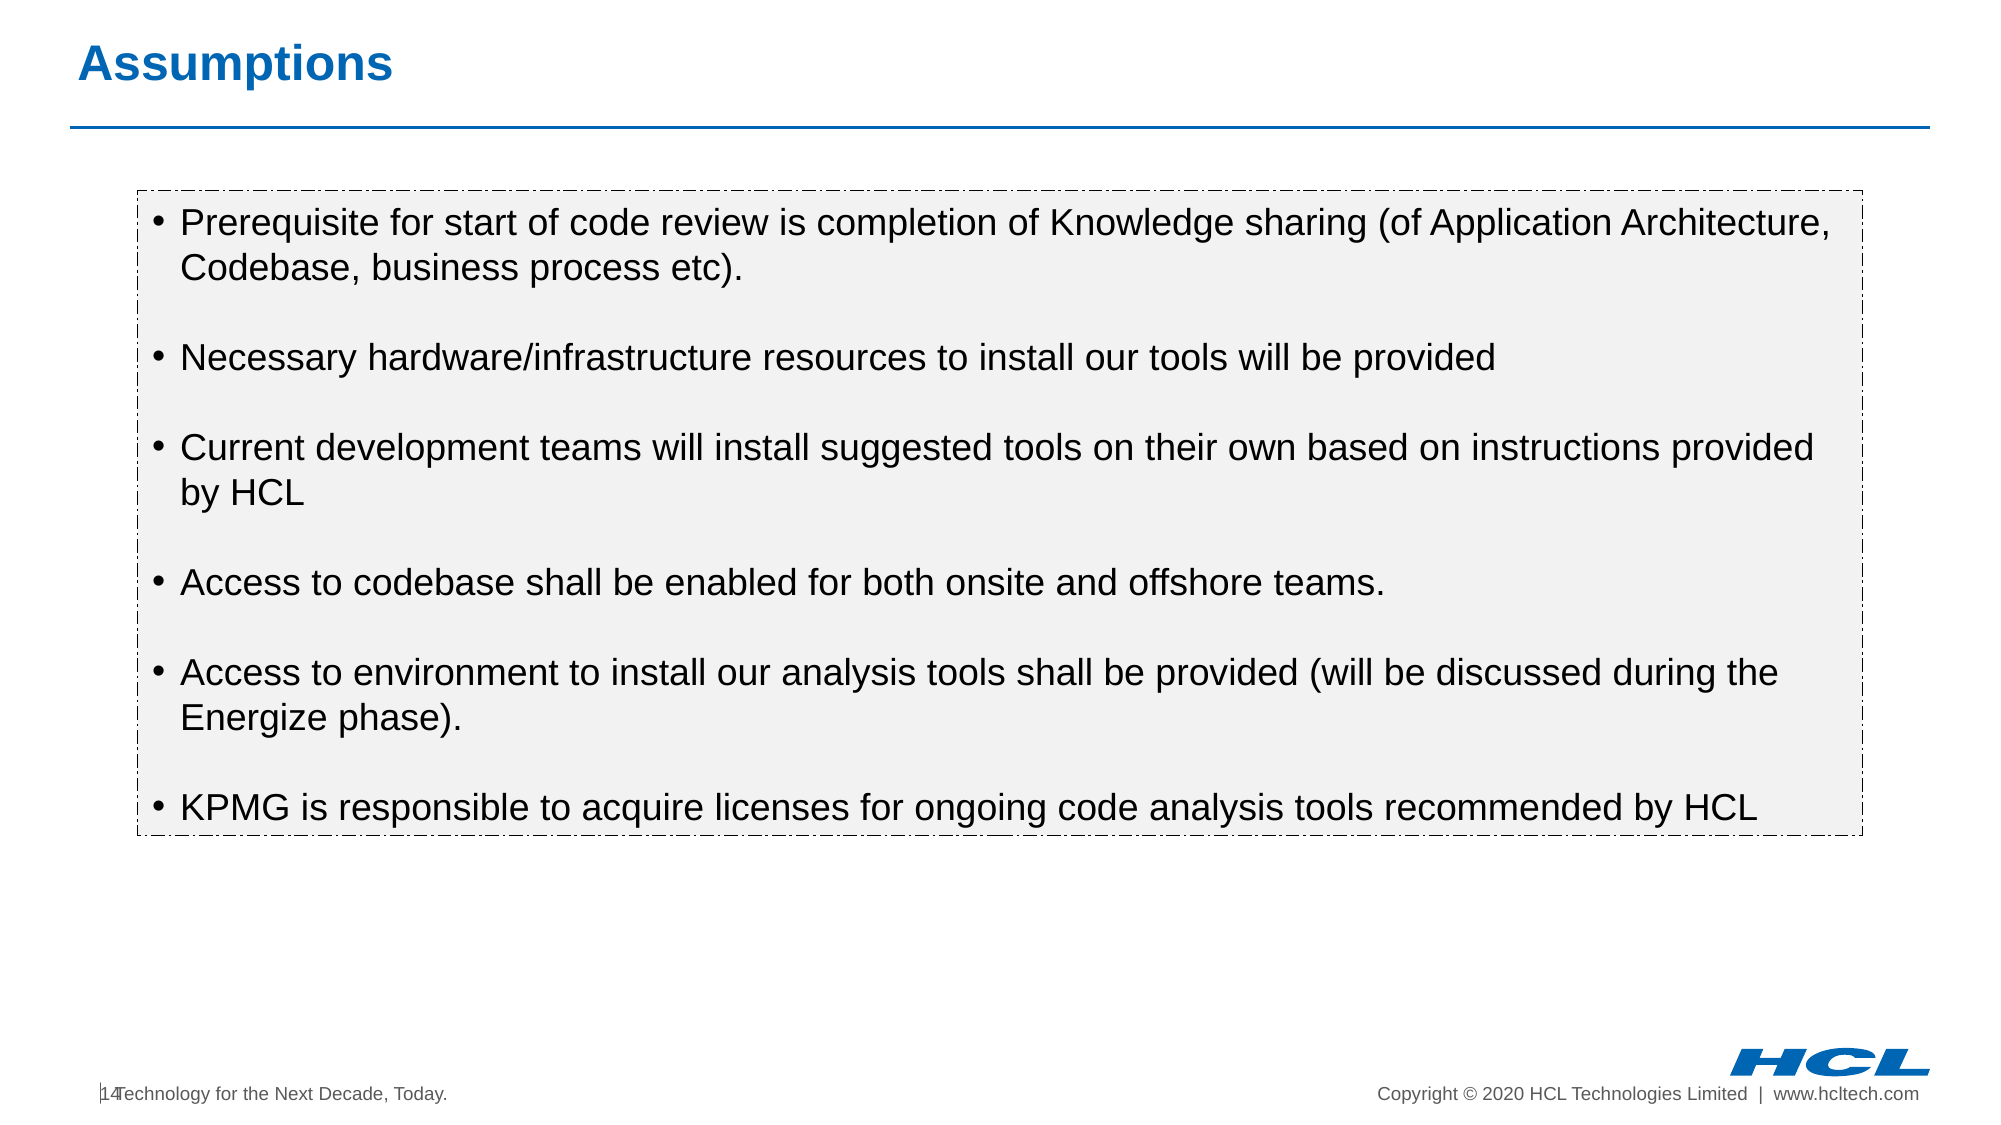

# Assumptions
Prerequisite for start of code review is completion of Knowledge sharing (of Application Architecture, Codebase, business process etc).

Necessary hardware/infrastructure resources to install our tools will be provided

Current development teams will install suggested tools on their own based on instructions provided by HCL

Access to codebase shall be enabled for both onsite and offshore teams.

Access to environment to install our analysis tools shall be provided (will be discussed during the Energize phase).

KPMG is responsible to acquire licenses for ongoing code analysis tools recommended by HCL